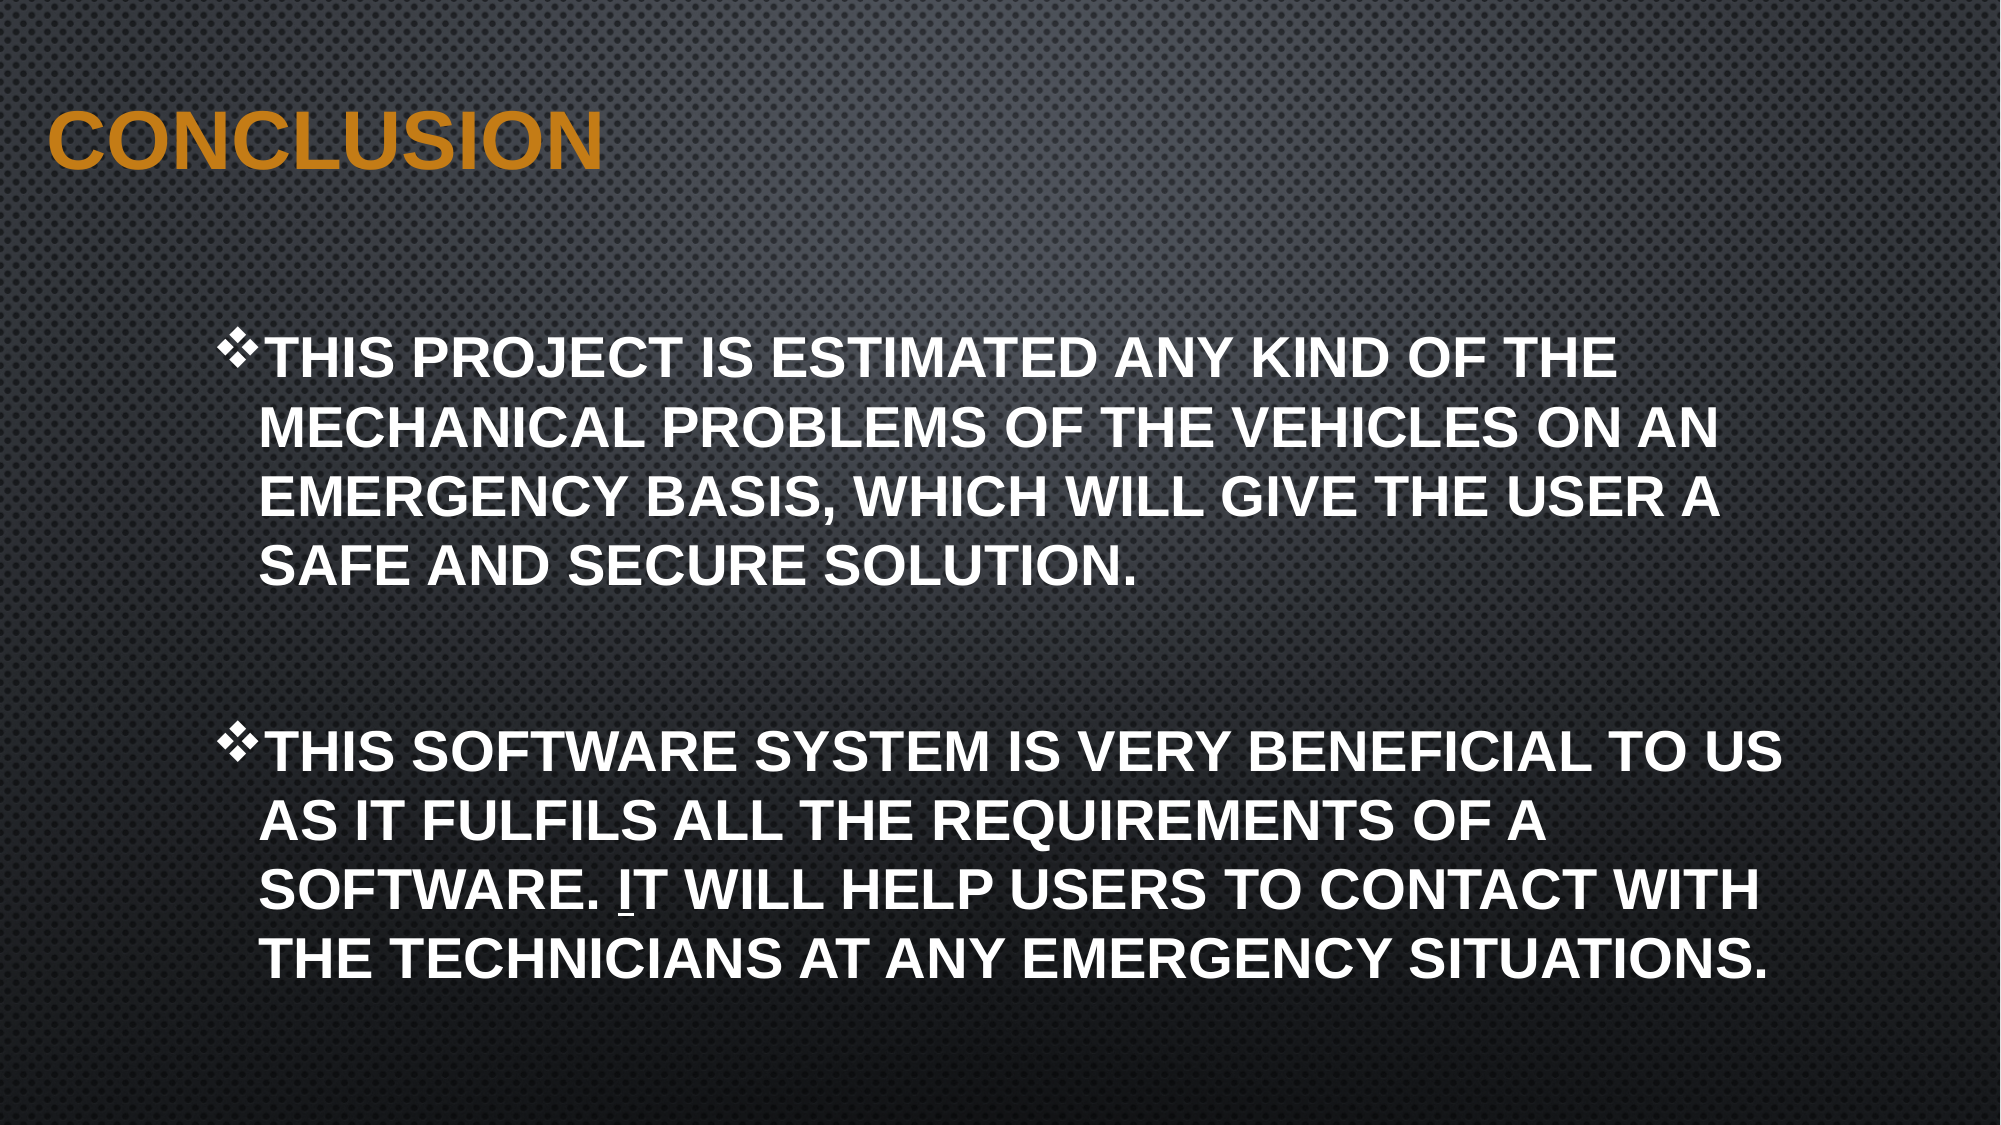

# CONCLUSION
This project is estimated any kind of the mechanical problems of the vehicles on an emergency basis, which will give the user a safe and secure solution.

This software system is very beneficial to us as it fulfils all the requirements of a software. It will help users to contact with the technicians at any emergency situations.